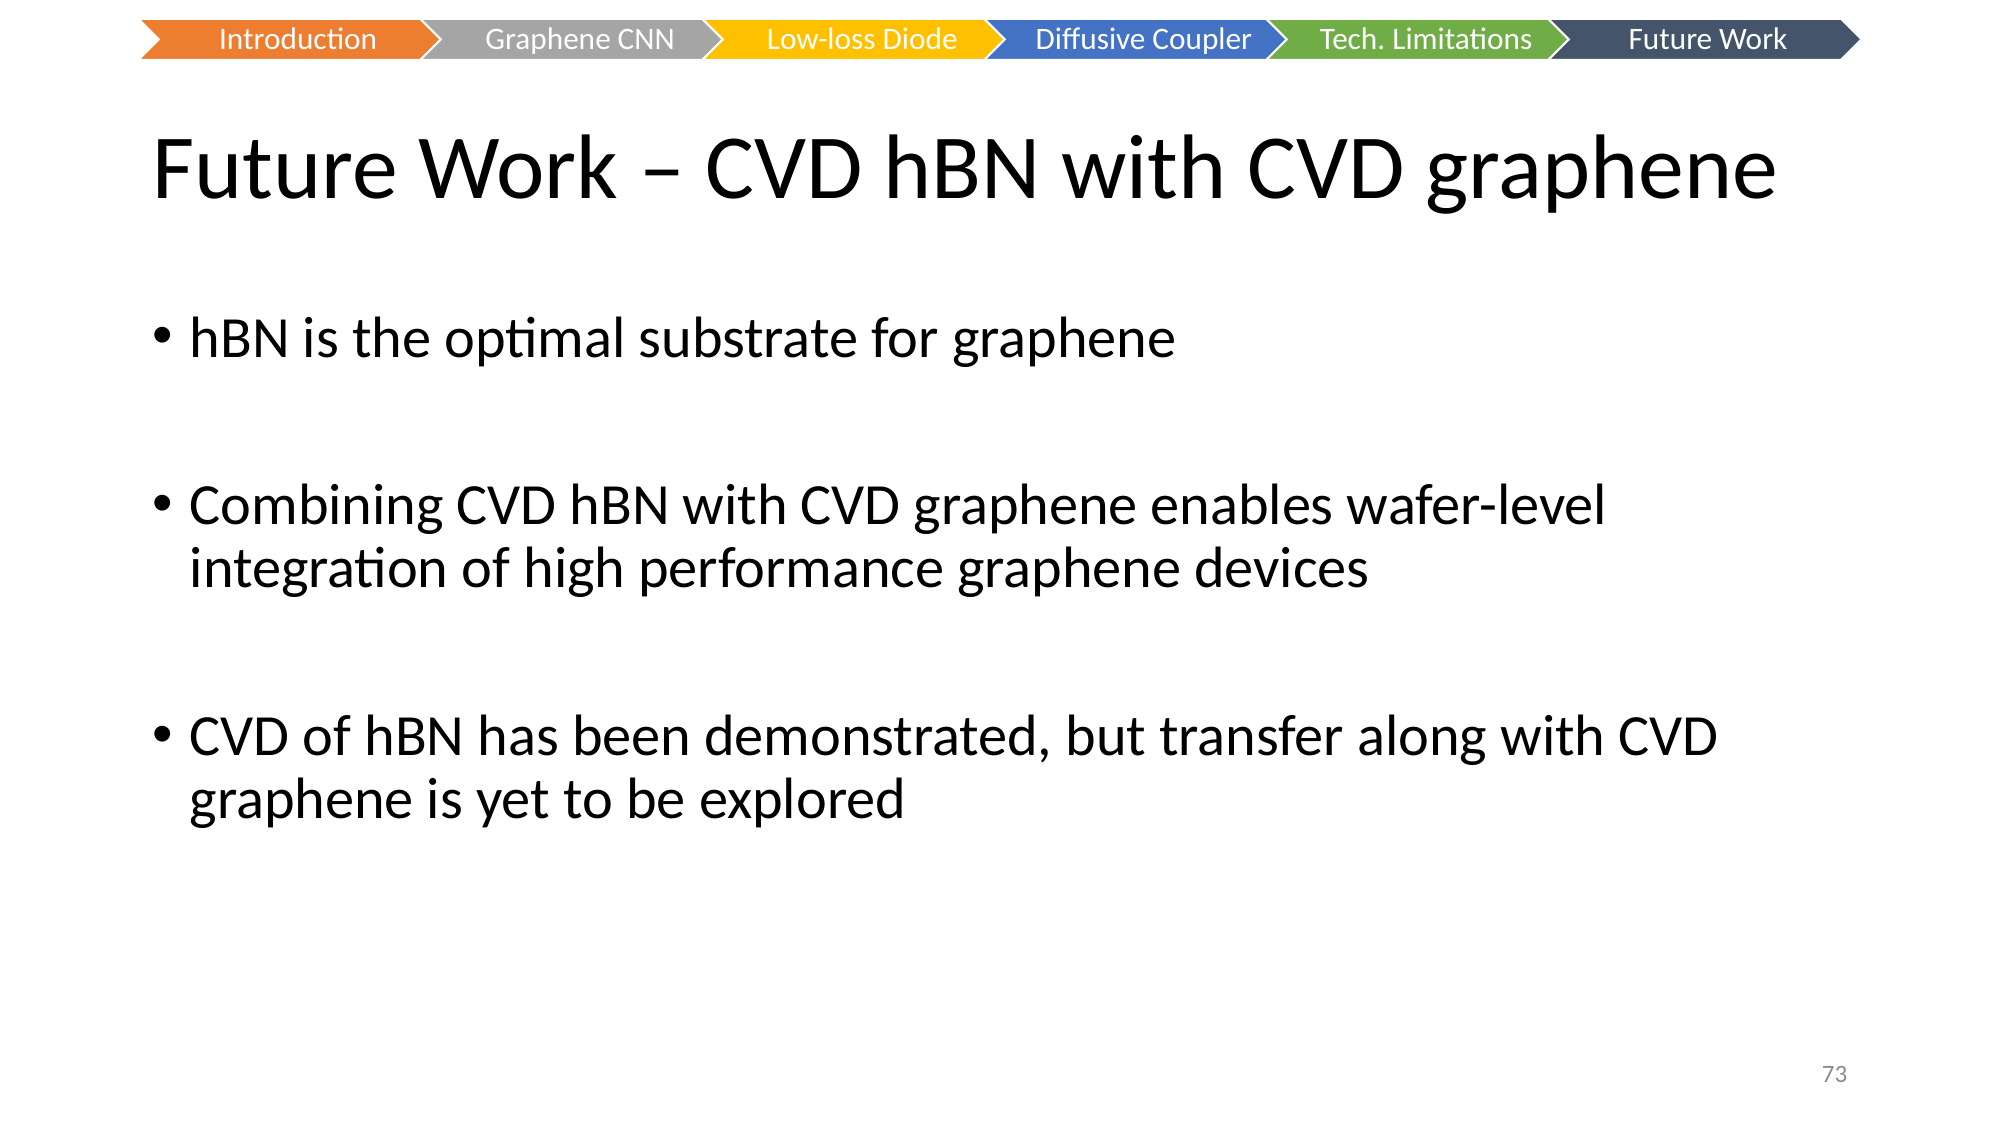

Introduction
Graphene CNN
Low-loss Diode
Diffusive Coupler
Tech. Limitations
Future Work
# Future Work – CVD hBN with CVD graphene
hBN is the optimal substrate for graphene

Combining CVD hBN with CVD graphene enables wafer-level integration of high performance graphene devices

CVD of hBN has been demonstrated, but transfer along with CVD graphene is yet to be explored
73